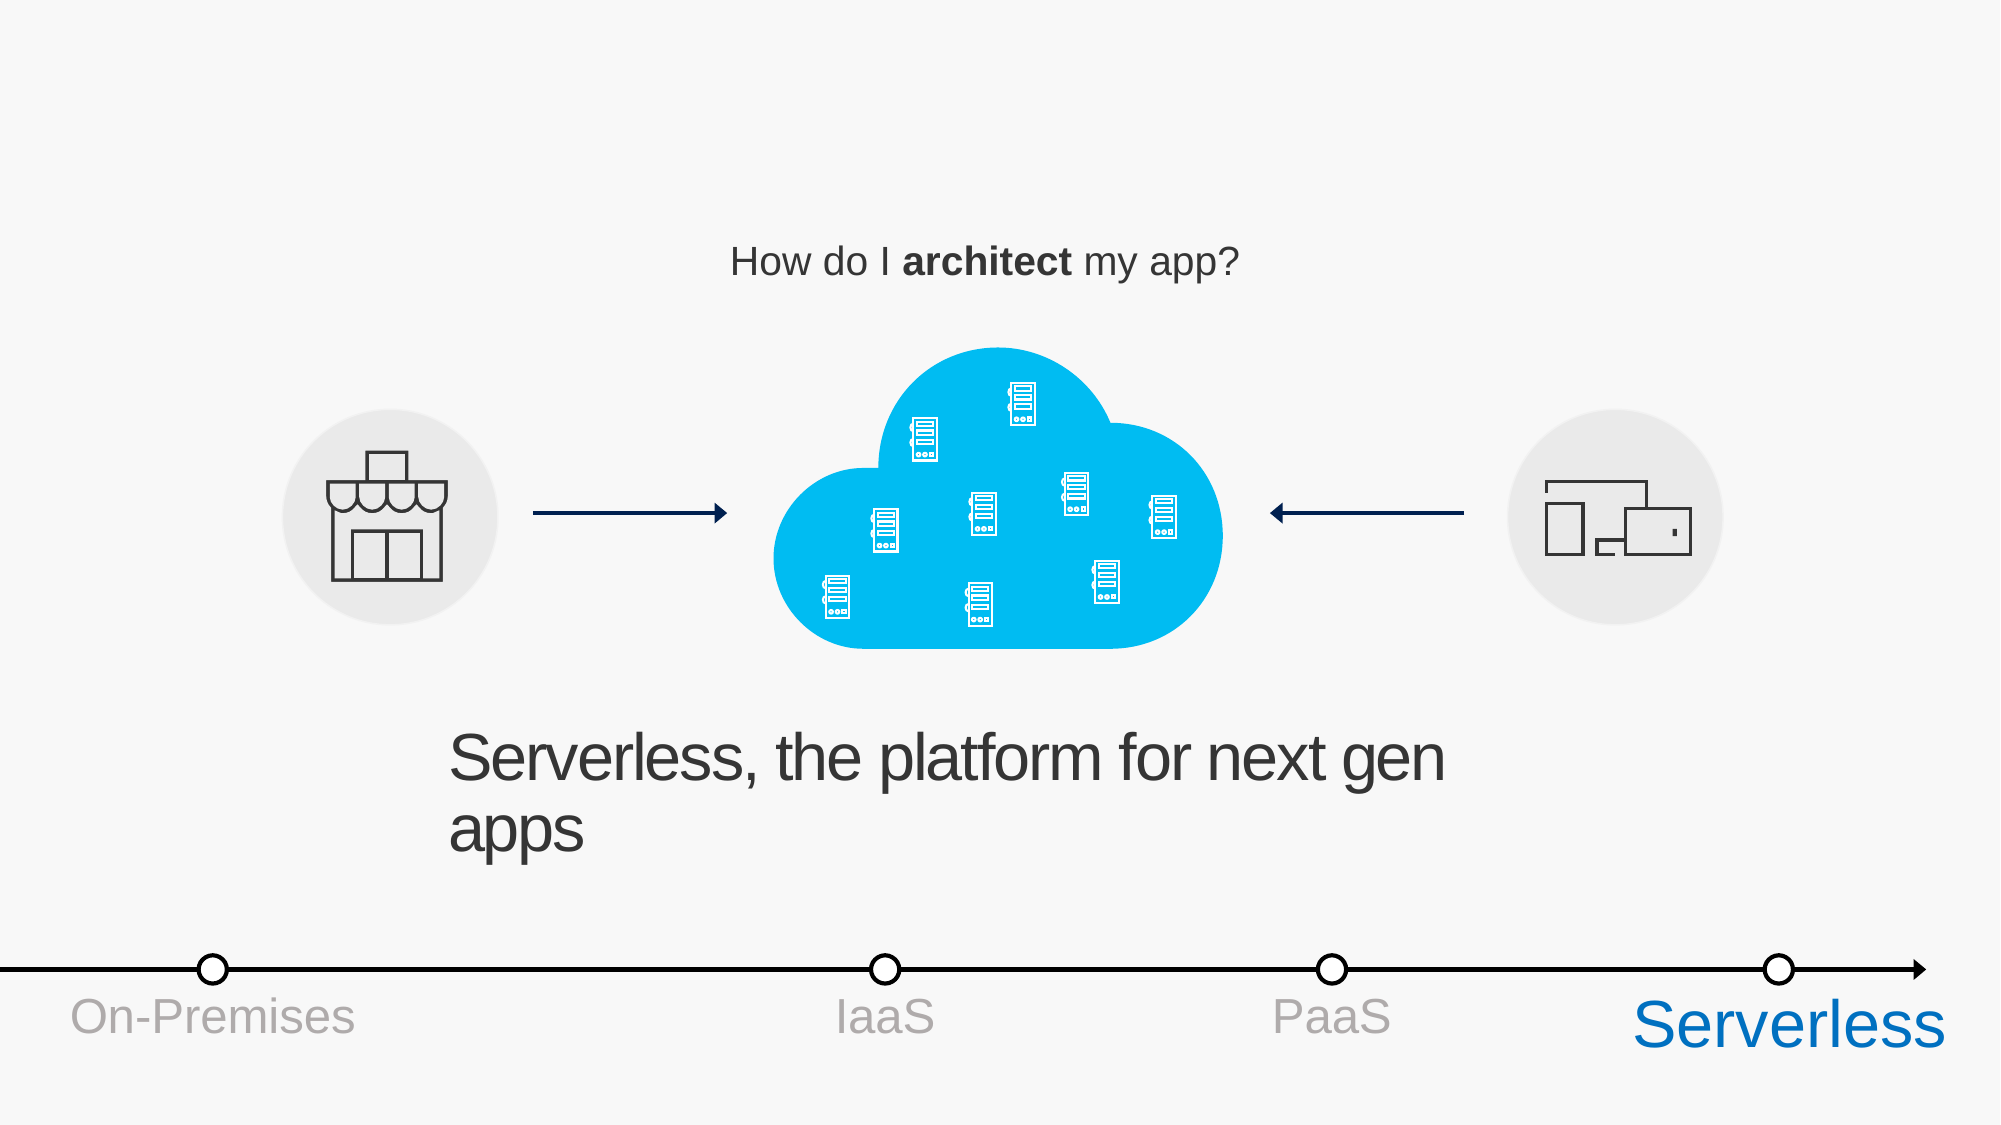

How do I architect my app?

Serverless, the platform for next gen apps

Serverless
On-Premises
IaaS
PaaS